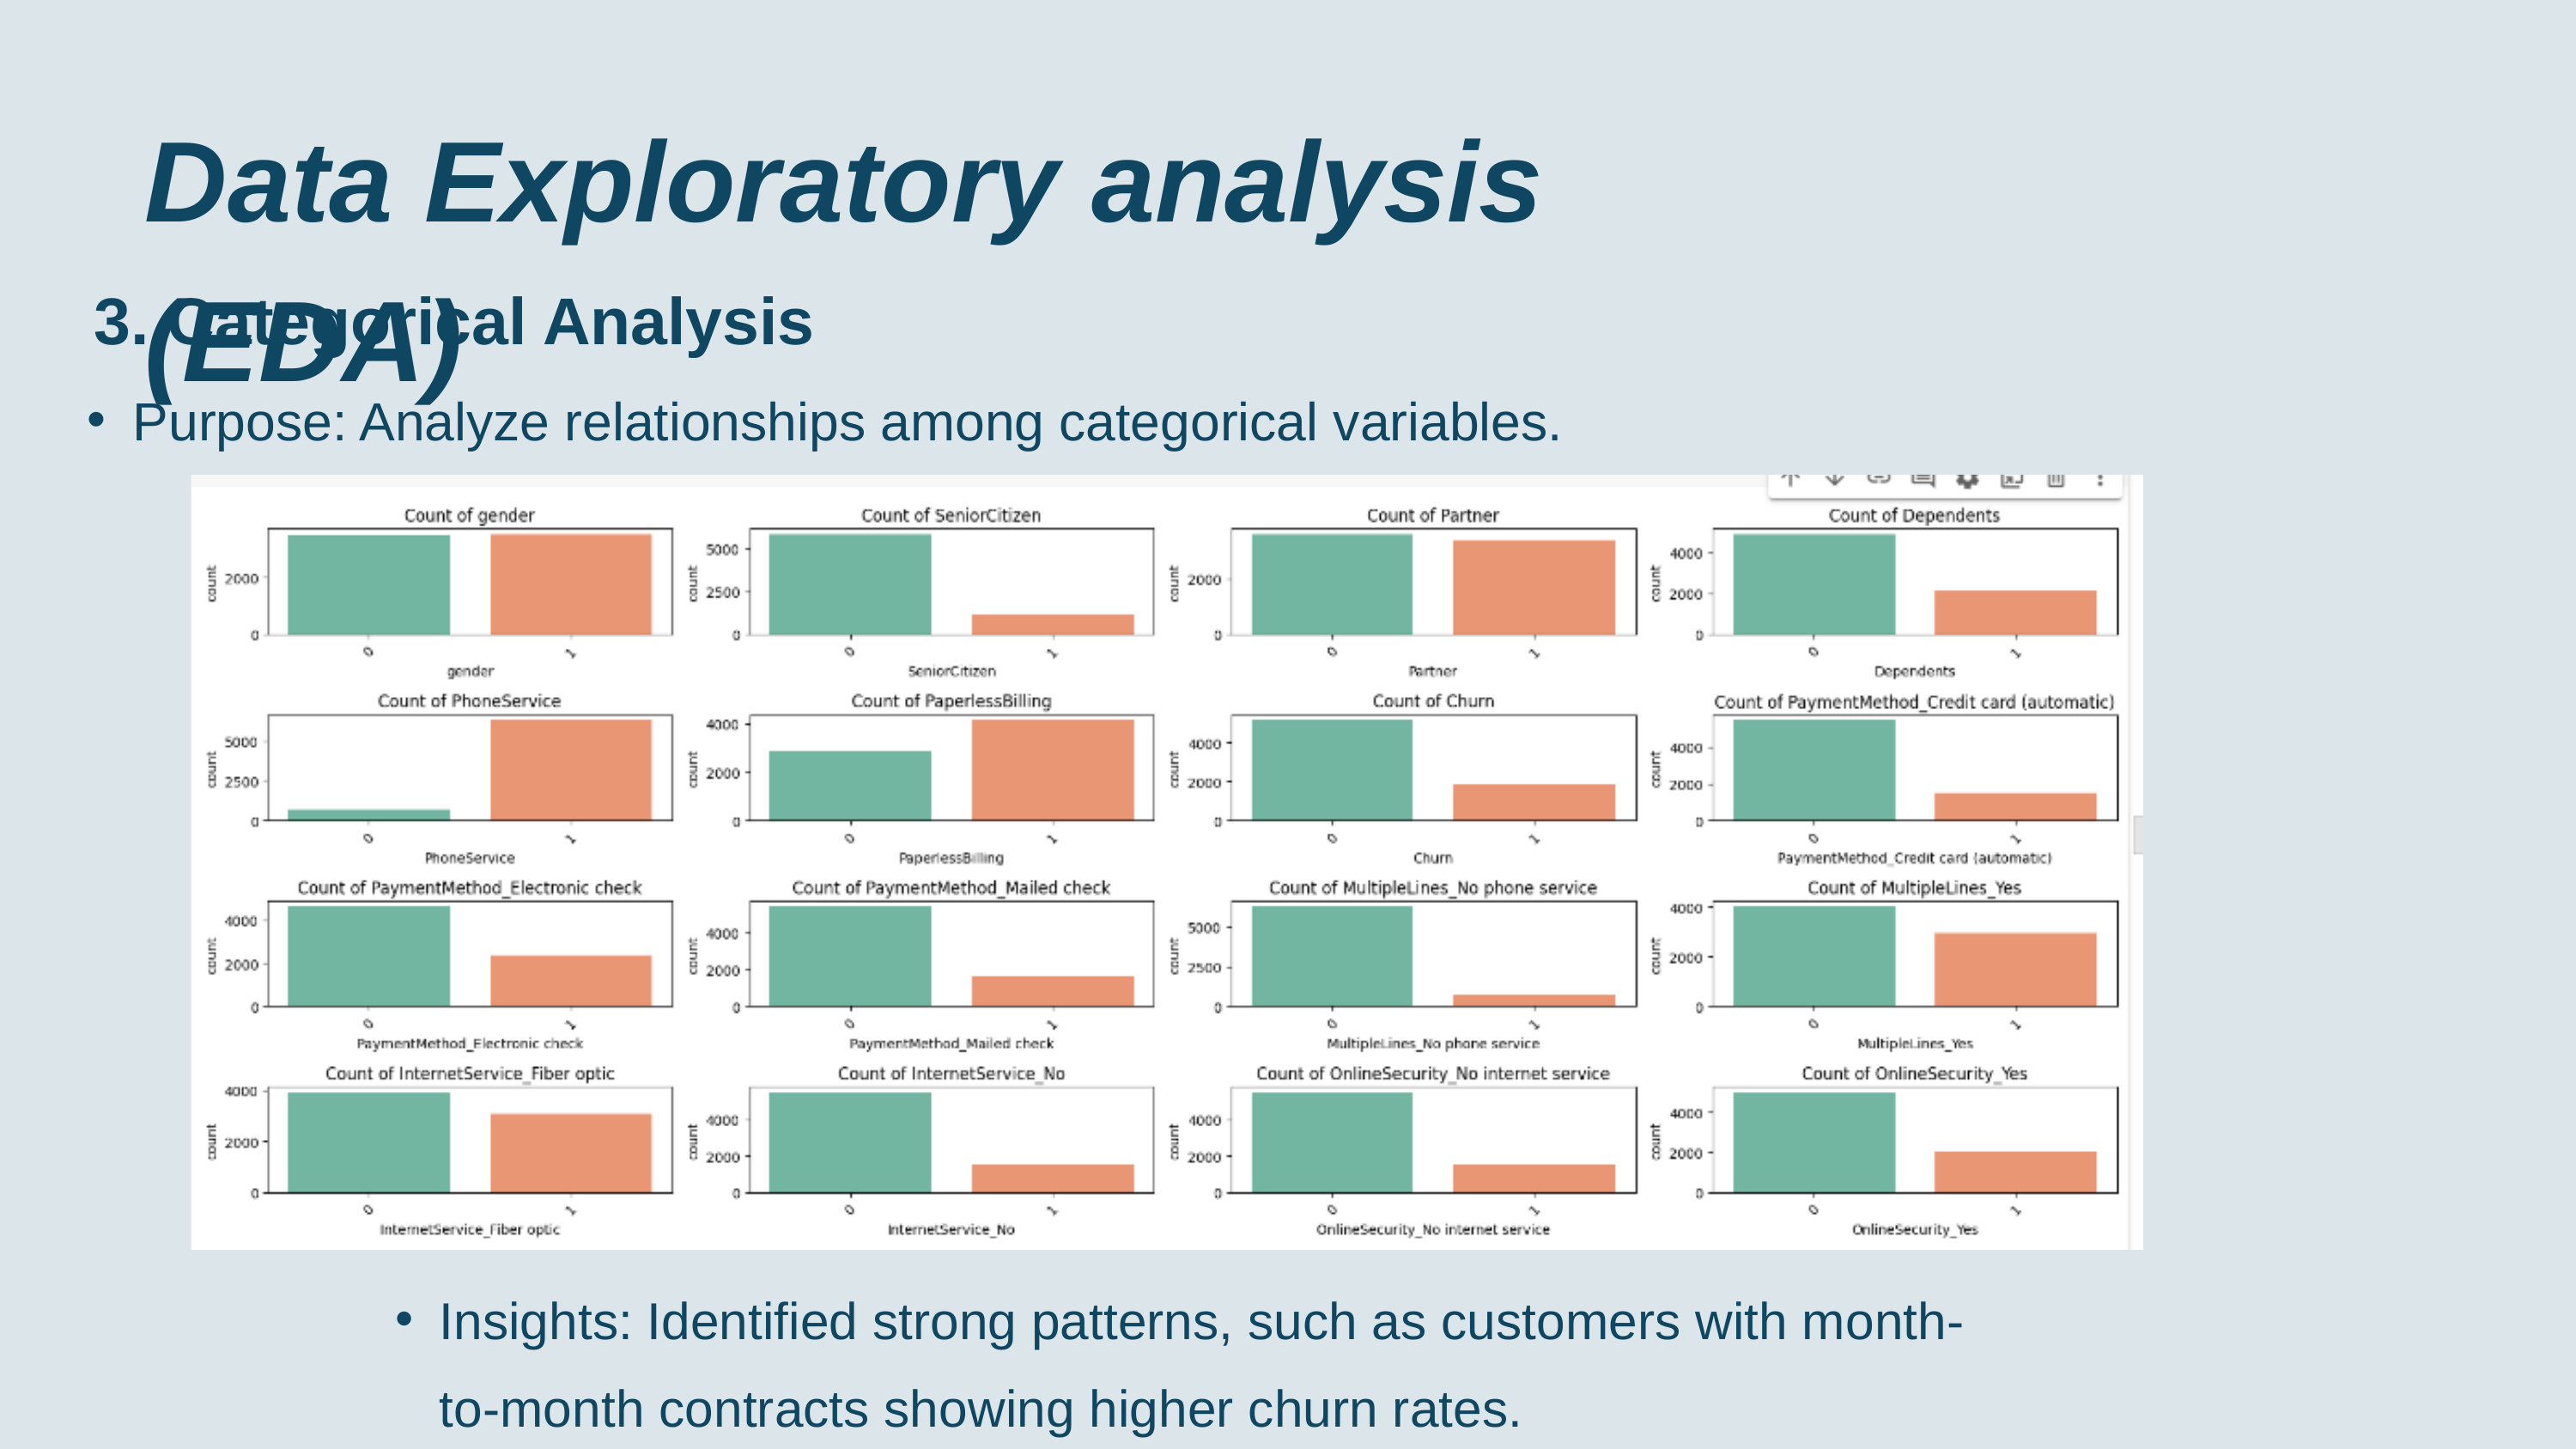

Data Exploratory analysis (EDA)
3. Categorical Analysis
Purpose: Analyze relationships among categorical variables.

Insights: Identified strong patterns, such as customers with month-to-month contracts showing higher churn rates.